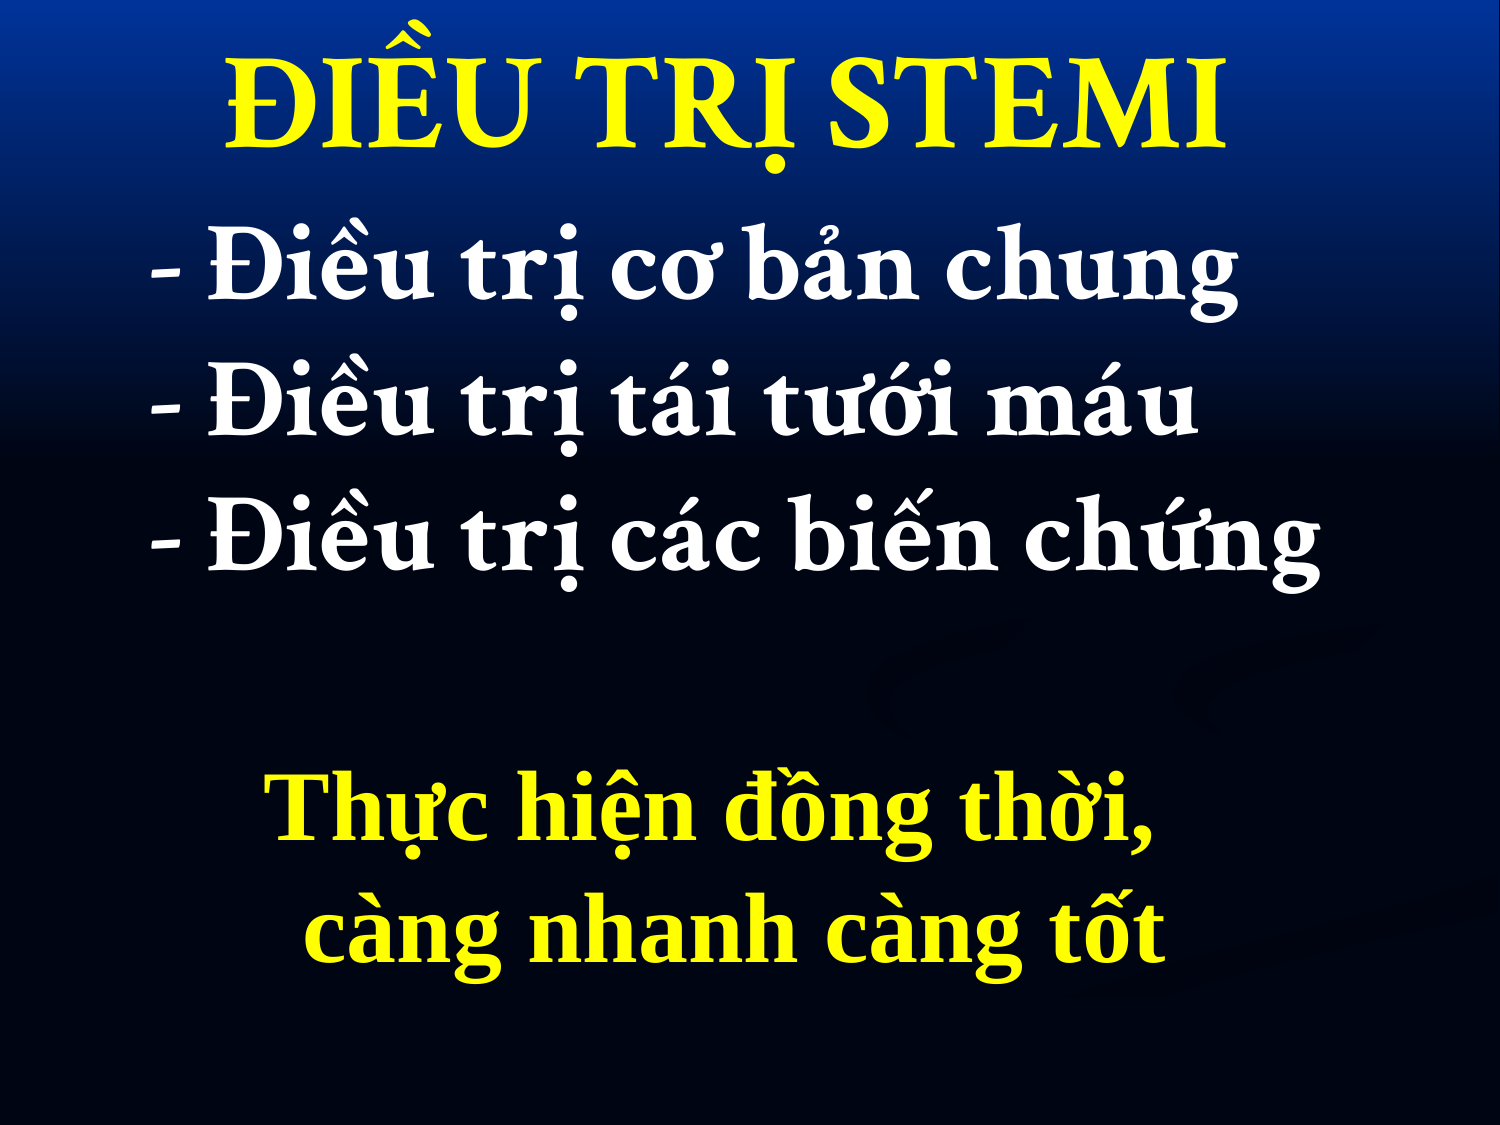

# ĐIỀU TRỊ STEMI - Điều trị cơ bản chung - Điều trị tái tưới máu - Điều trị các biến chứng Thực hiện đồng thời, càng nhanh càng tốt